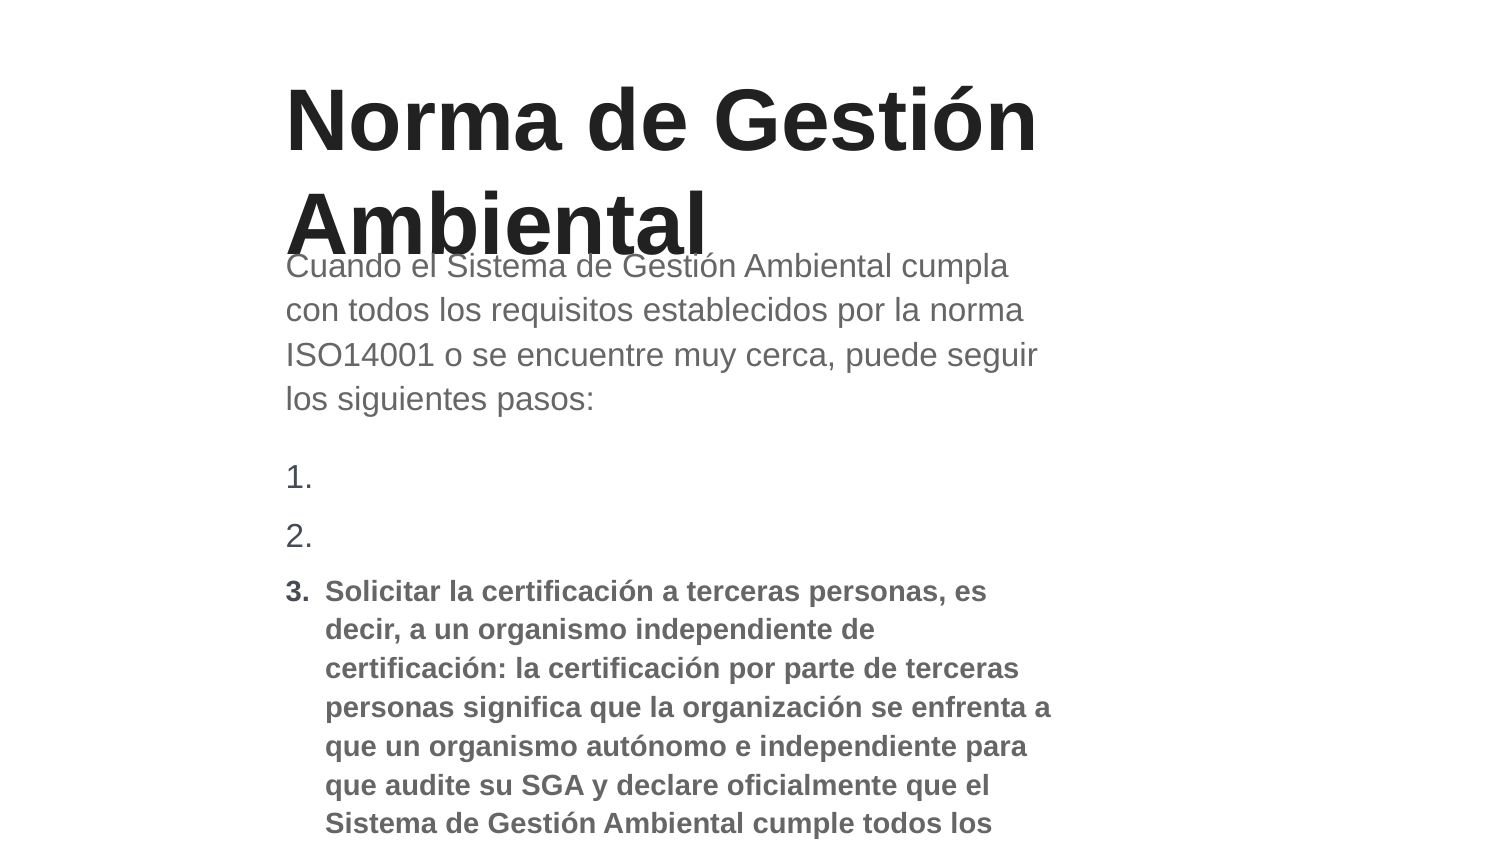

# Norma de Gestión Ambiental
Cuando el Sistema de Gestión Ambiental cumpla con todos los requisitos establecidos por la norma ISO14001 o se encuentre muy cerca, puede seguir los siguientes pasos:

Solicitar la certificación a terceras personas, es decir, a un organismo independiente de certificación: la certificación por parte de terceras personas significa que la organización se enfrenta a que un organismo autónomo e independiente para que audite su SGA y declare oficialmente que el Sistema de Gestión Ambiental cumple todos los requisitos de la norma ISO-14001.